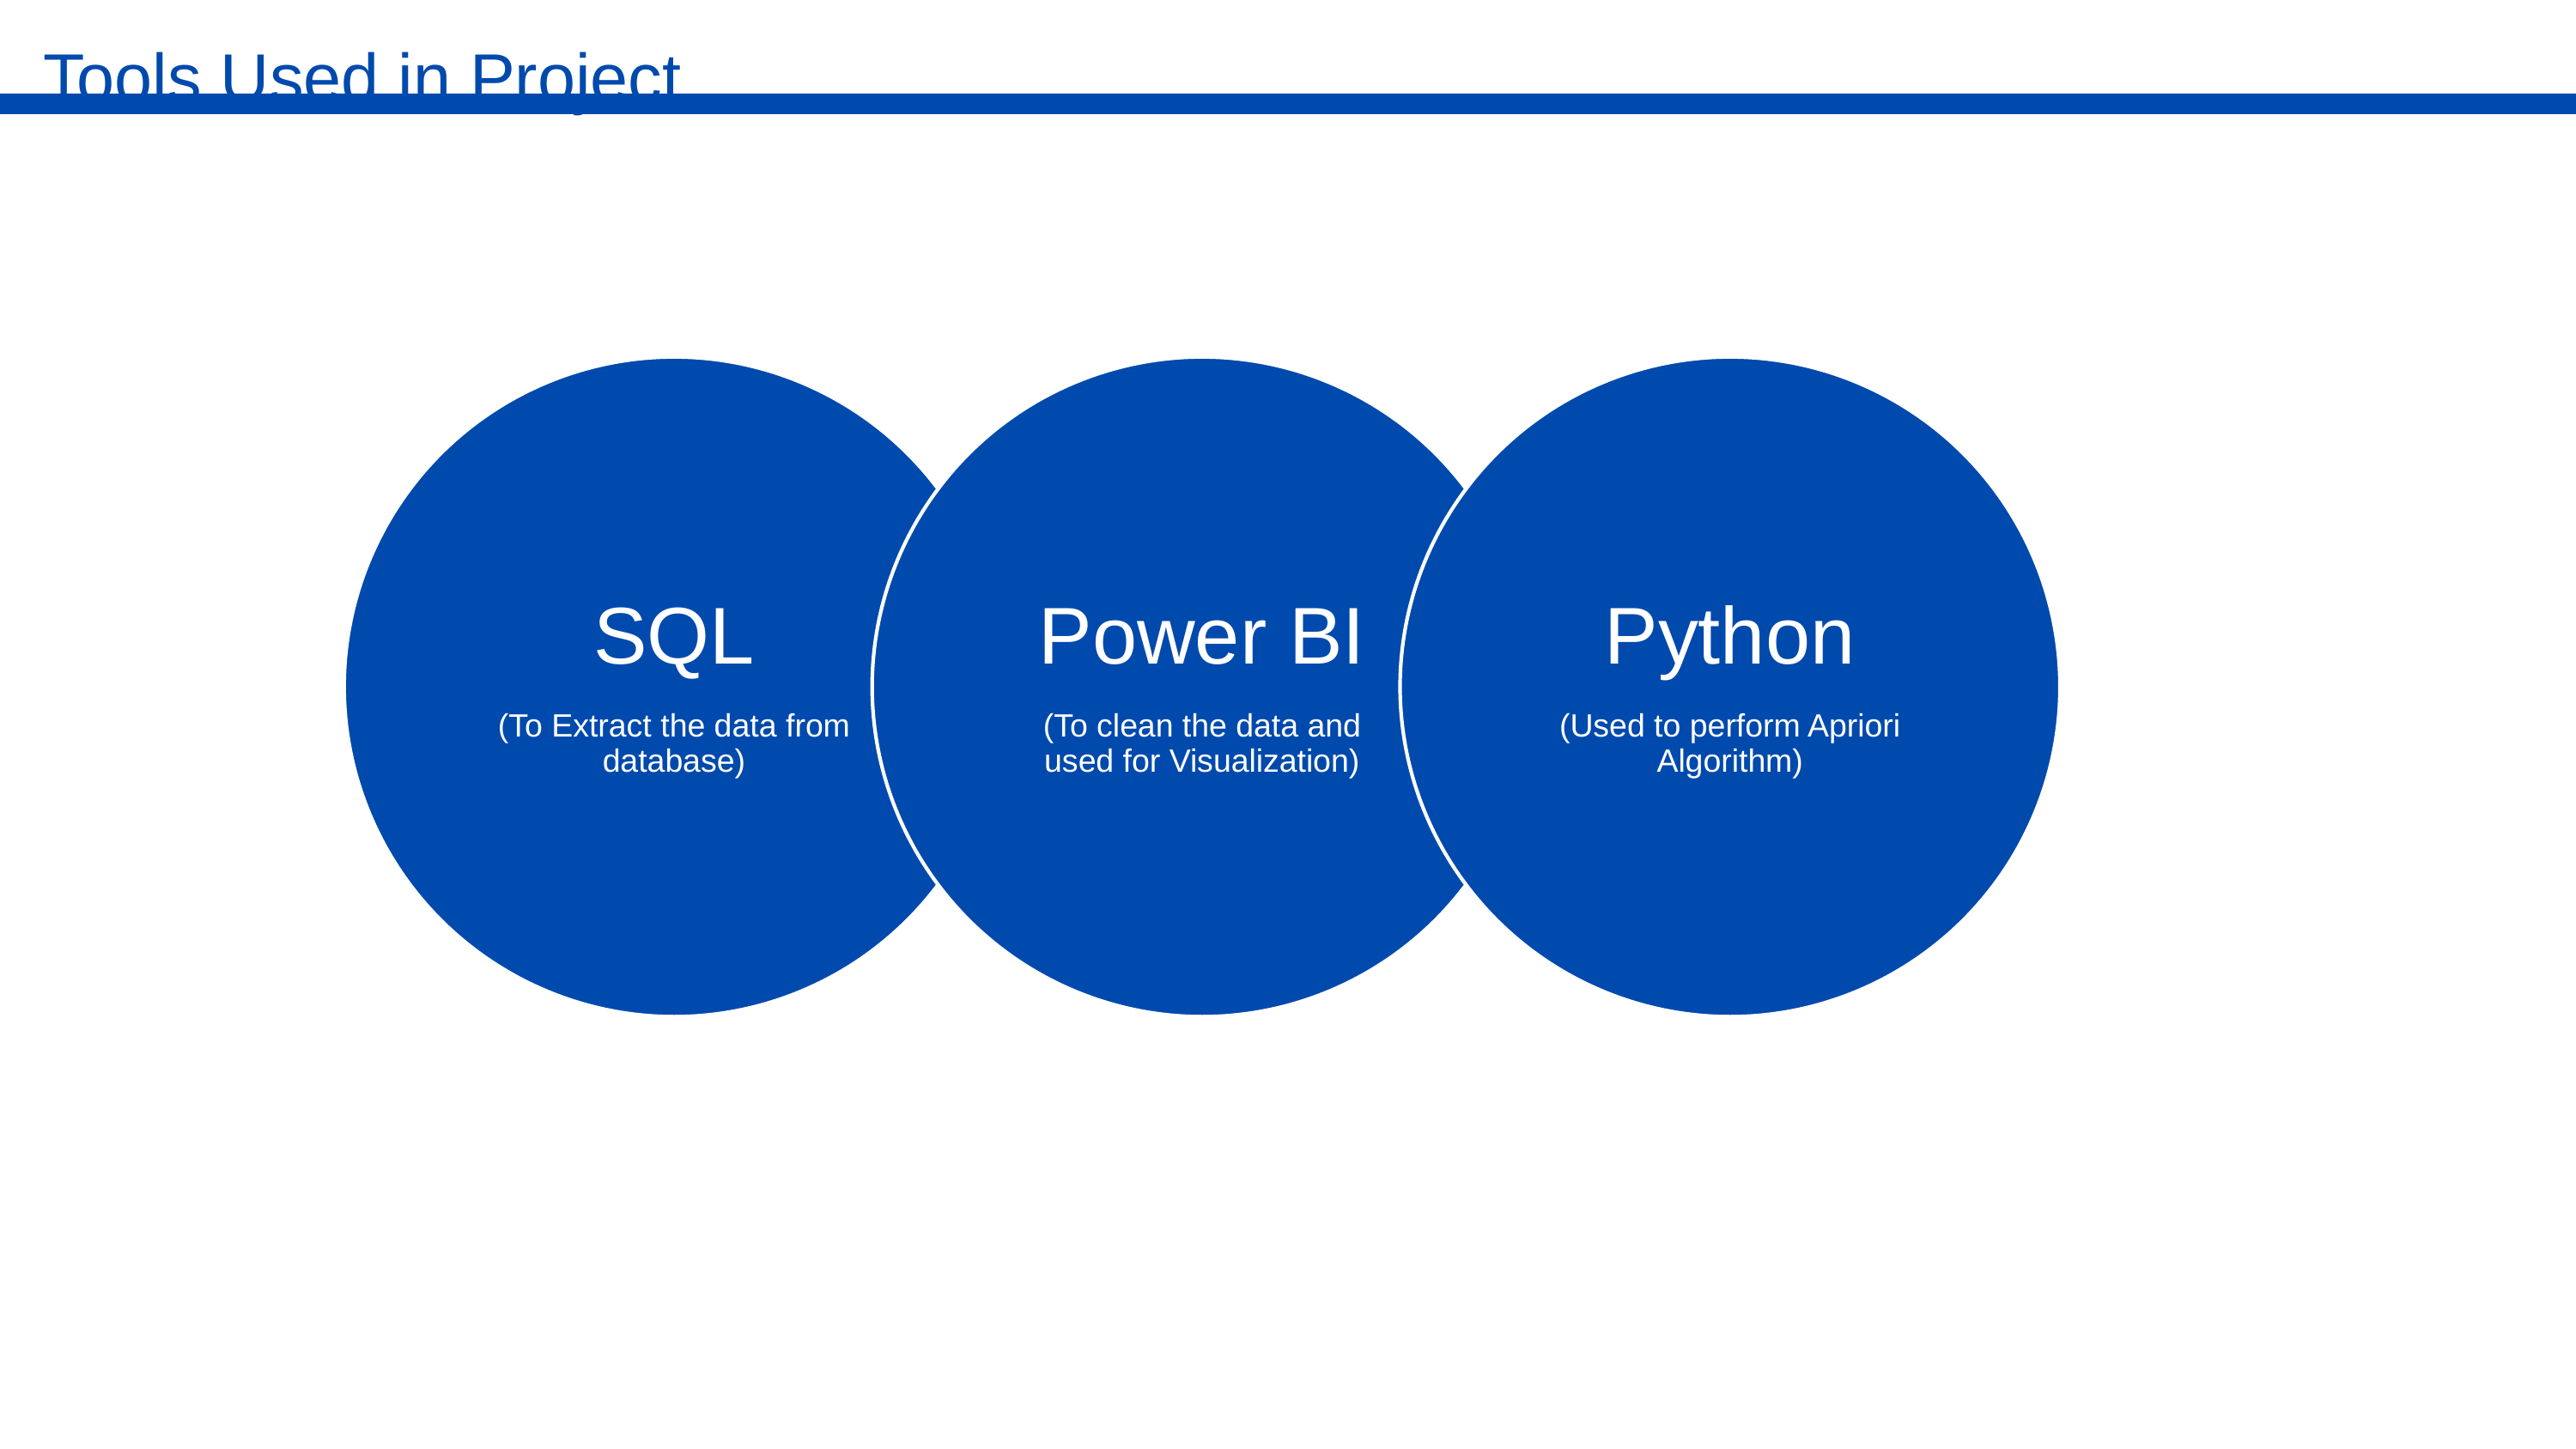

Tools Used in Project
OBJECIVE

SQL
(To Extract the data from database)
Power BI
(To clean the data and used for Visualization)
Python
(Used to perform Apriori Algorithm)
Statement :

The objective is to identify product combinations and customer behavior patterns to drive revenue growth.